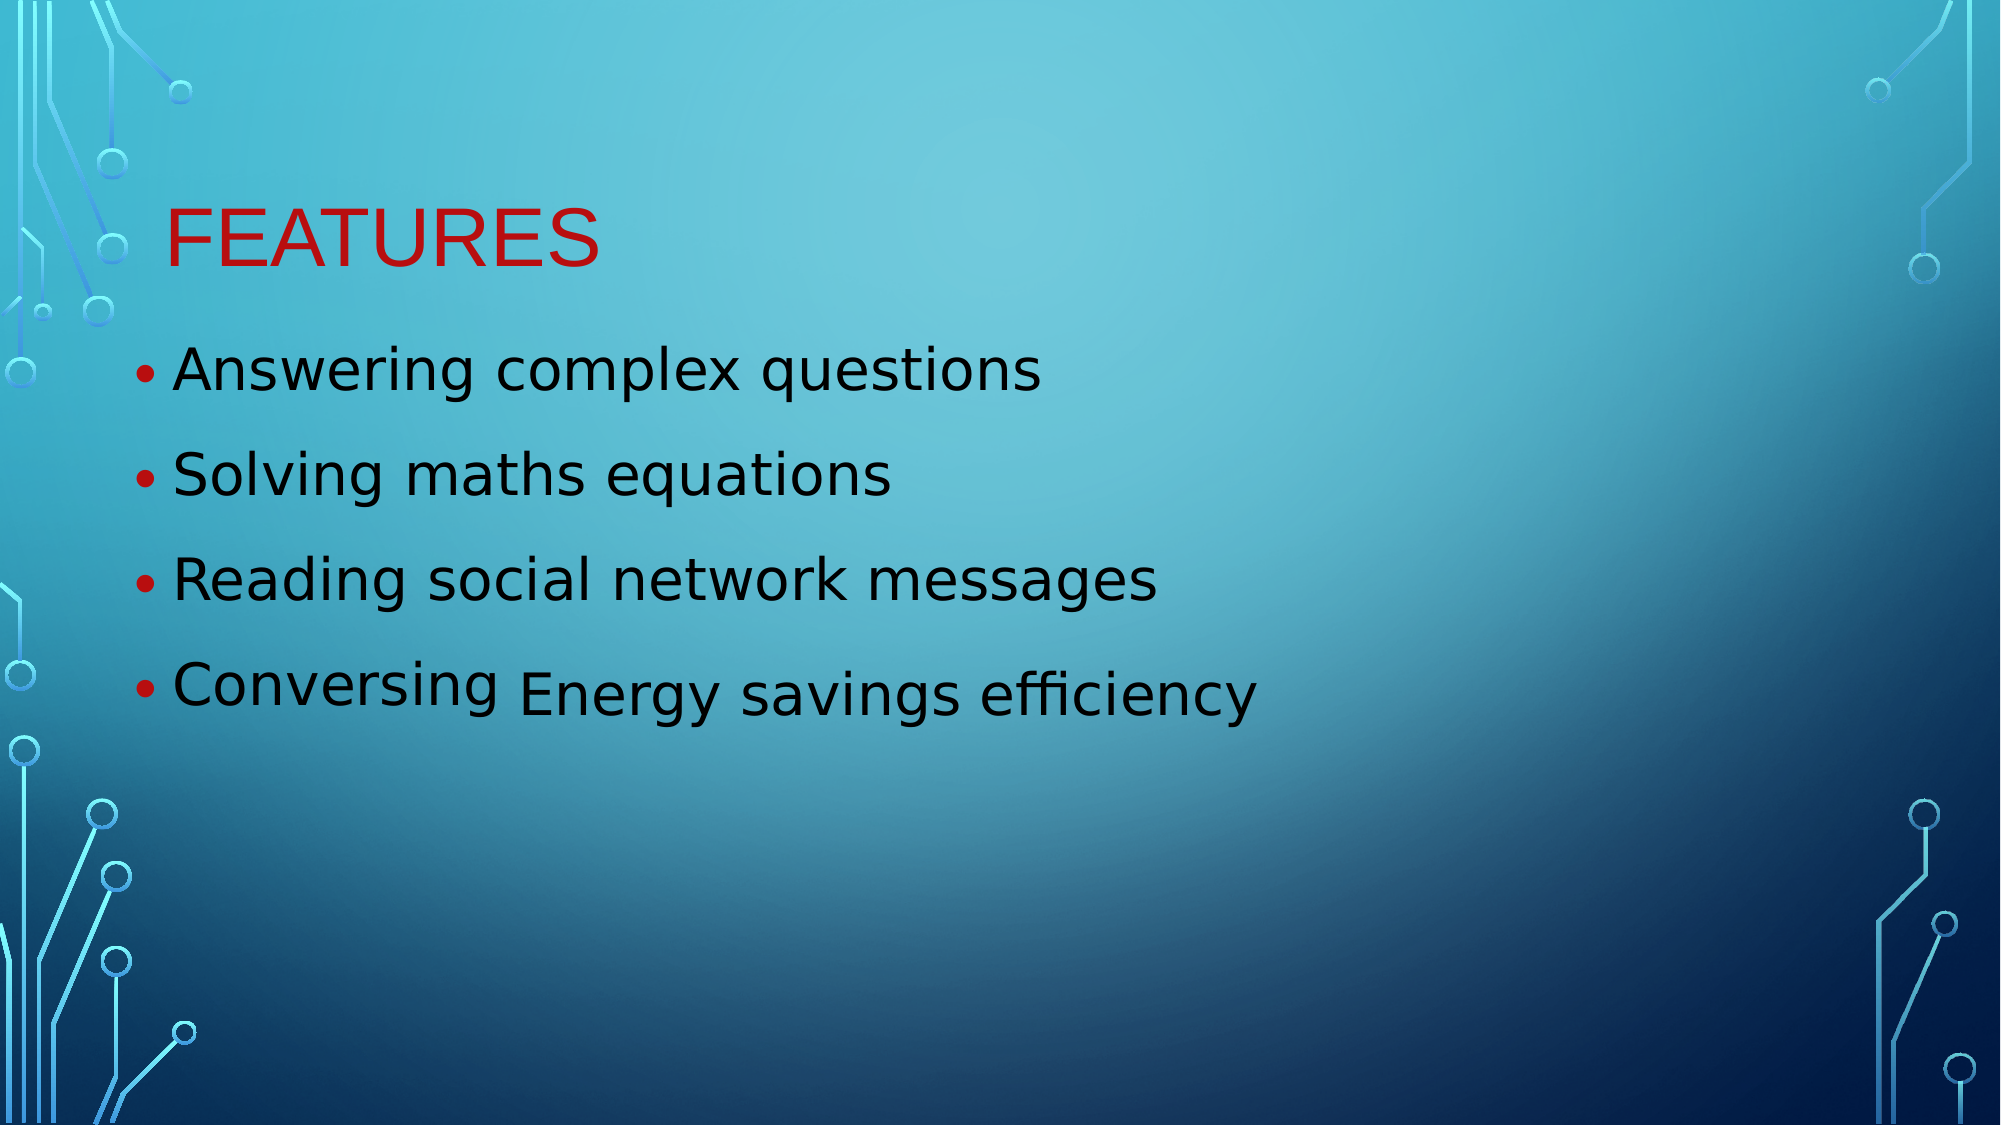

FEATURES
•
Answering complex questions
•
Solving maths equations
•
Reading social network messages
•
Conversing
Energy savings efficiency